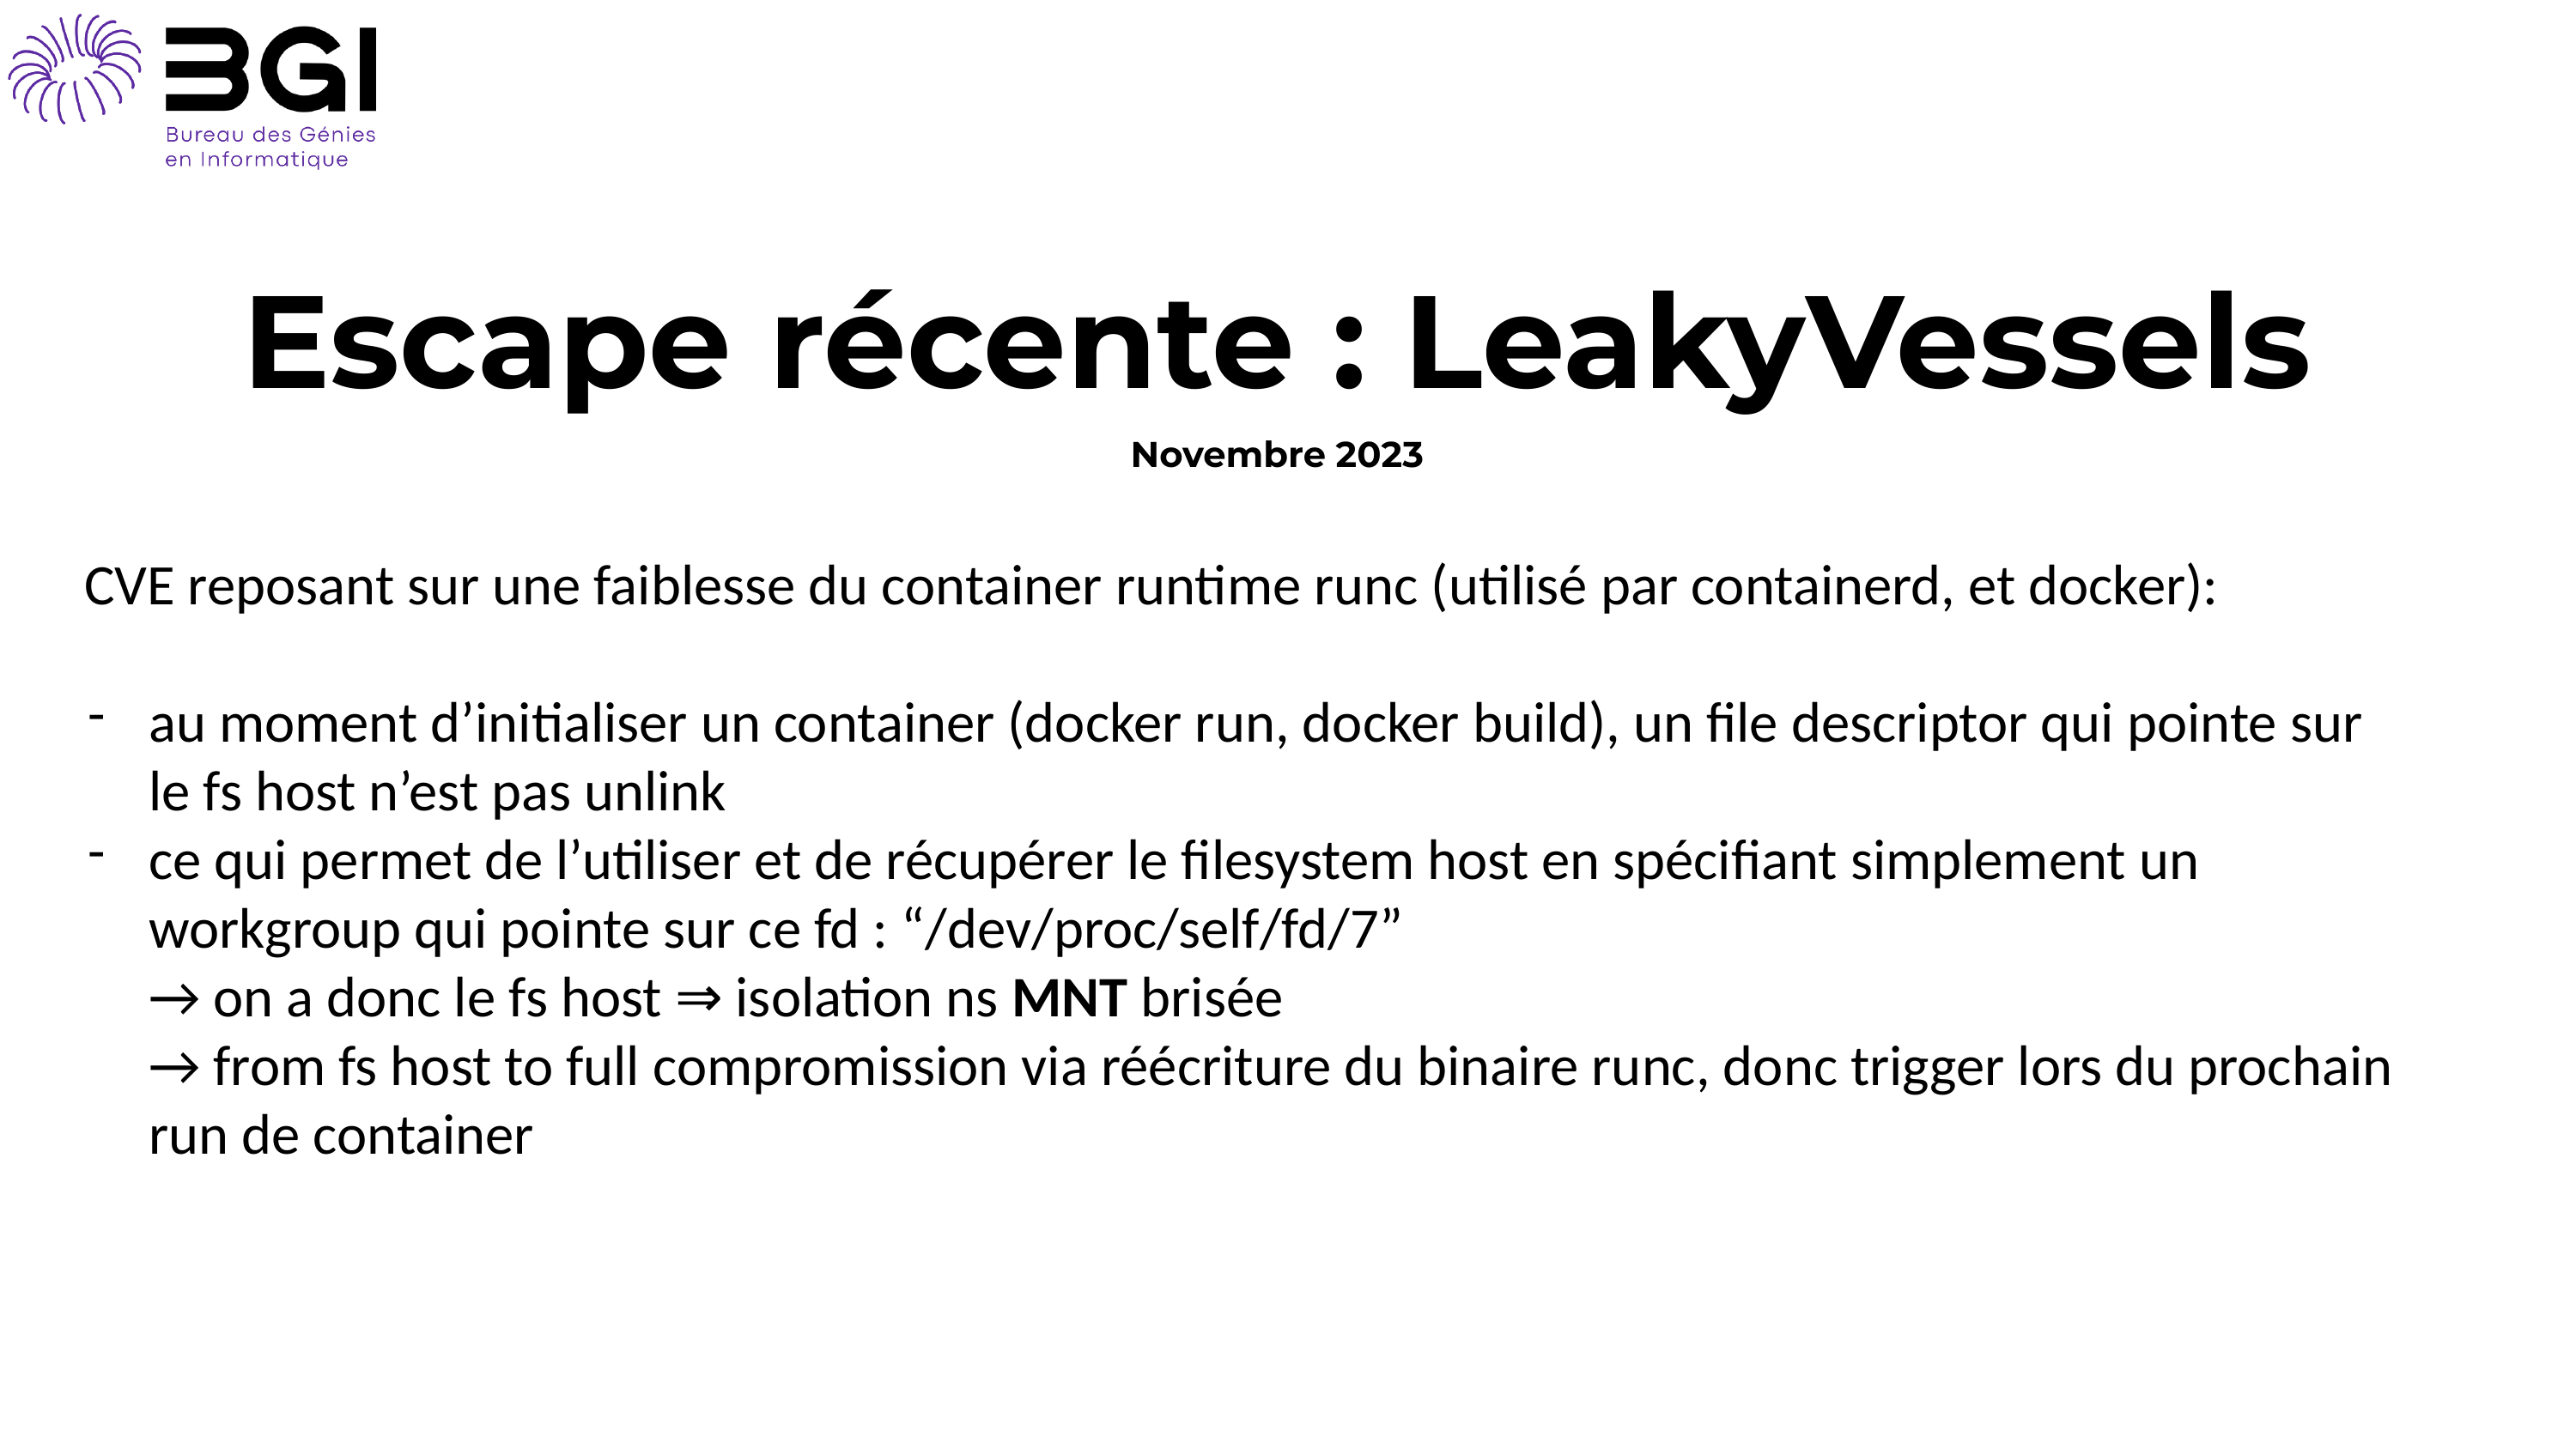

Escape récente : LeakyVessels
Novembre 2023
CVE reposant sur une faiblesse du container runtime runc (utilisé par containerd, et docker):

au moment d’initialiser un container (docker run, docker build), un file descriptor qui pointe sur le fs host n’est pas unlink
ce qui permet de l’utiliser et de récupérer le filesystem host en spécifiant simplement un workgroup qui pointe sur ce fd : “/dev/proc/self/fd/7”
→ on a donc le fs host ⇒ isolation ns MNT brisée
→ from fs host to full compromission via réécriture du binaire runc, donc trigger lors du prochain run de container